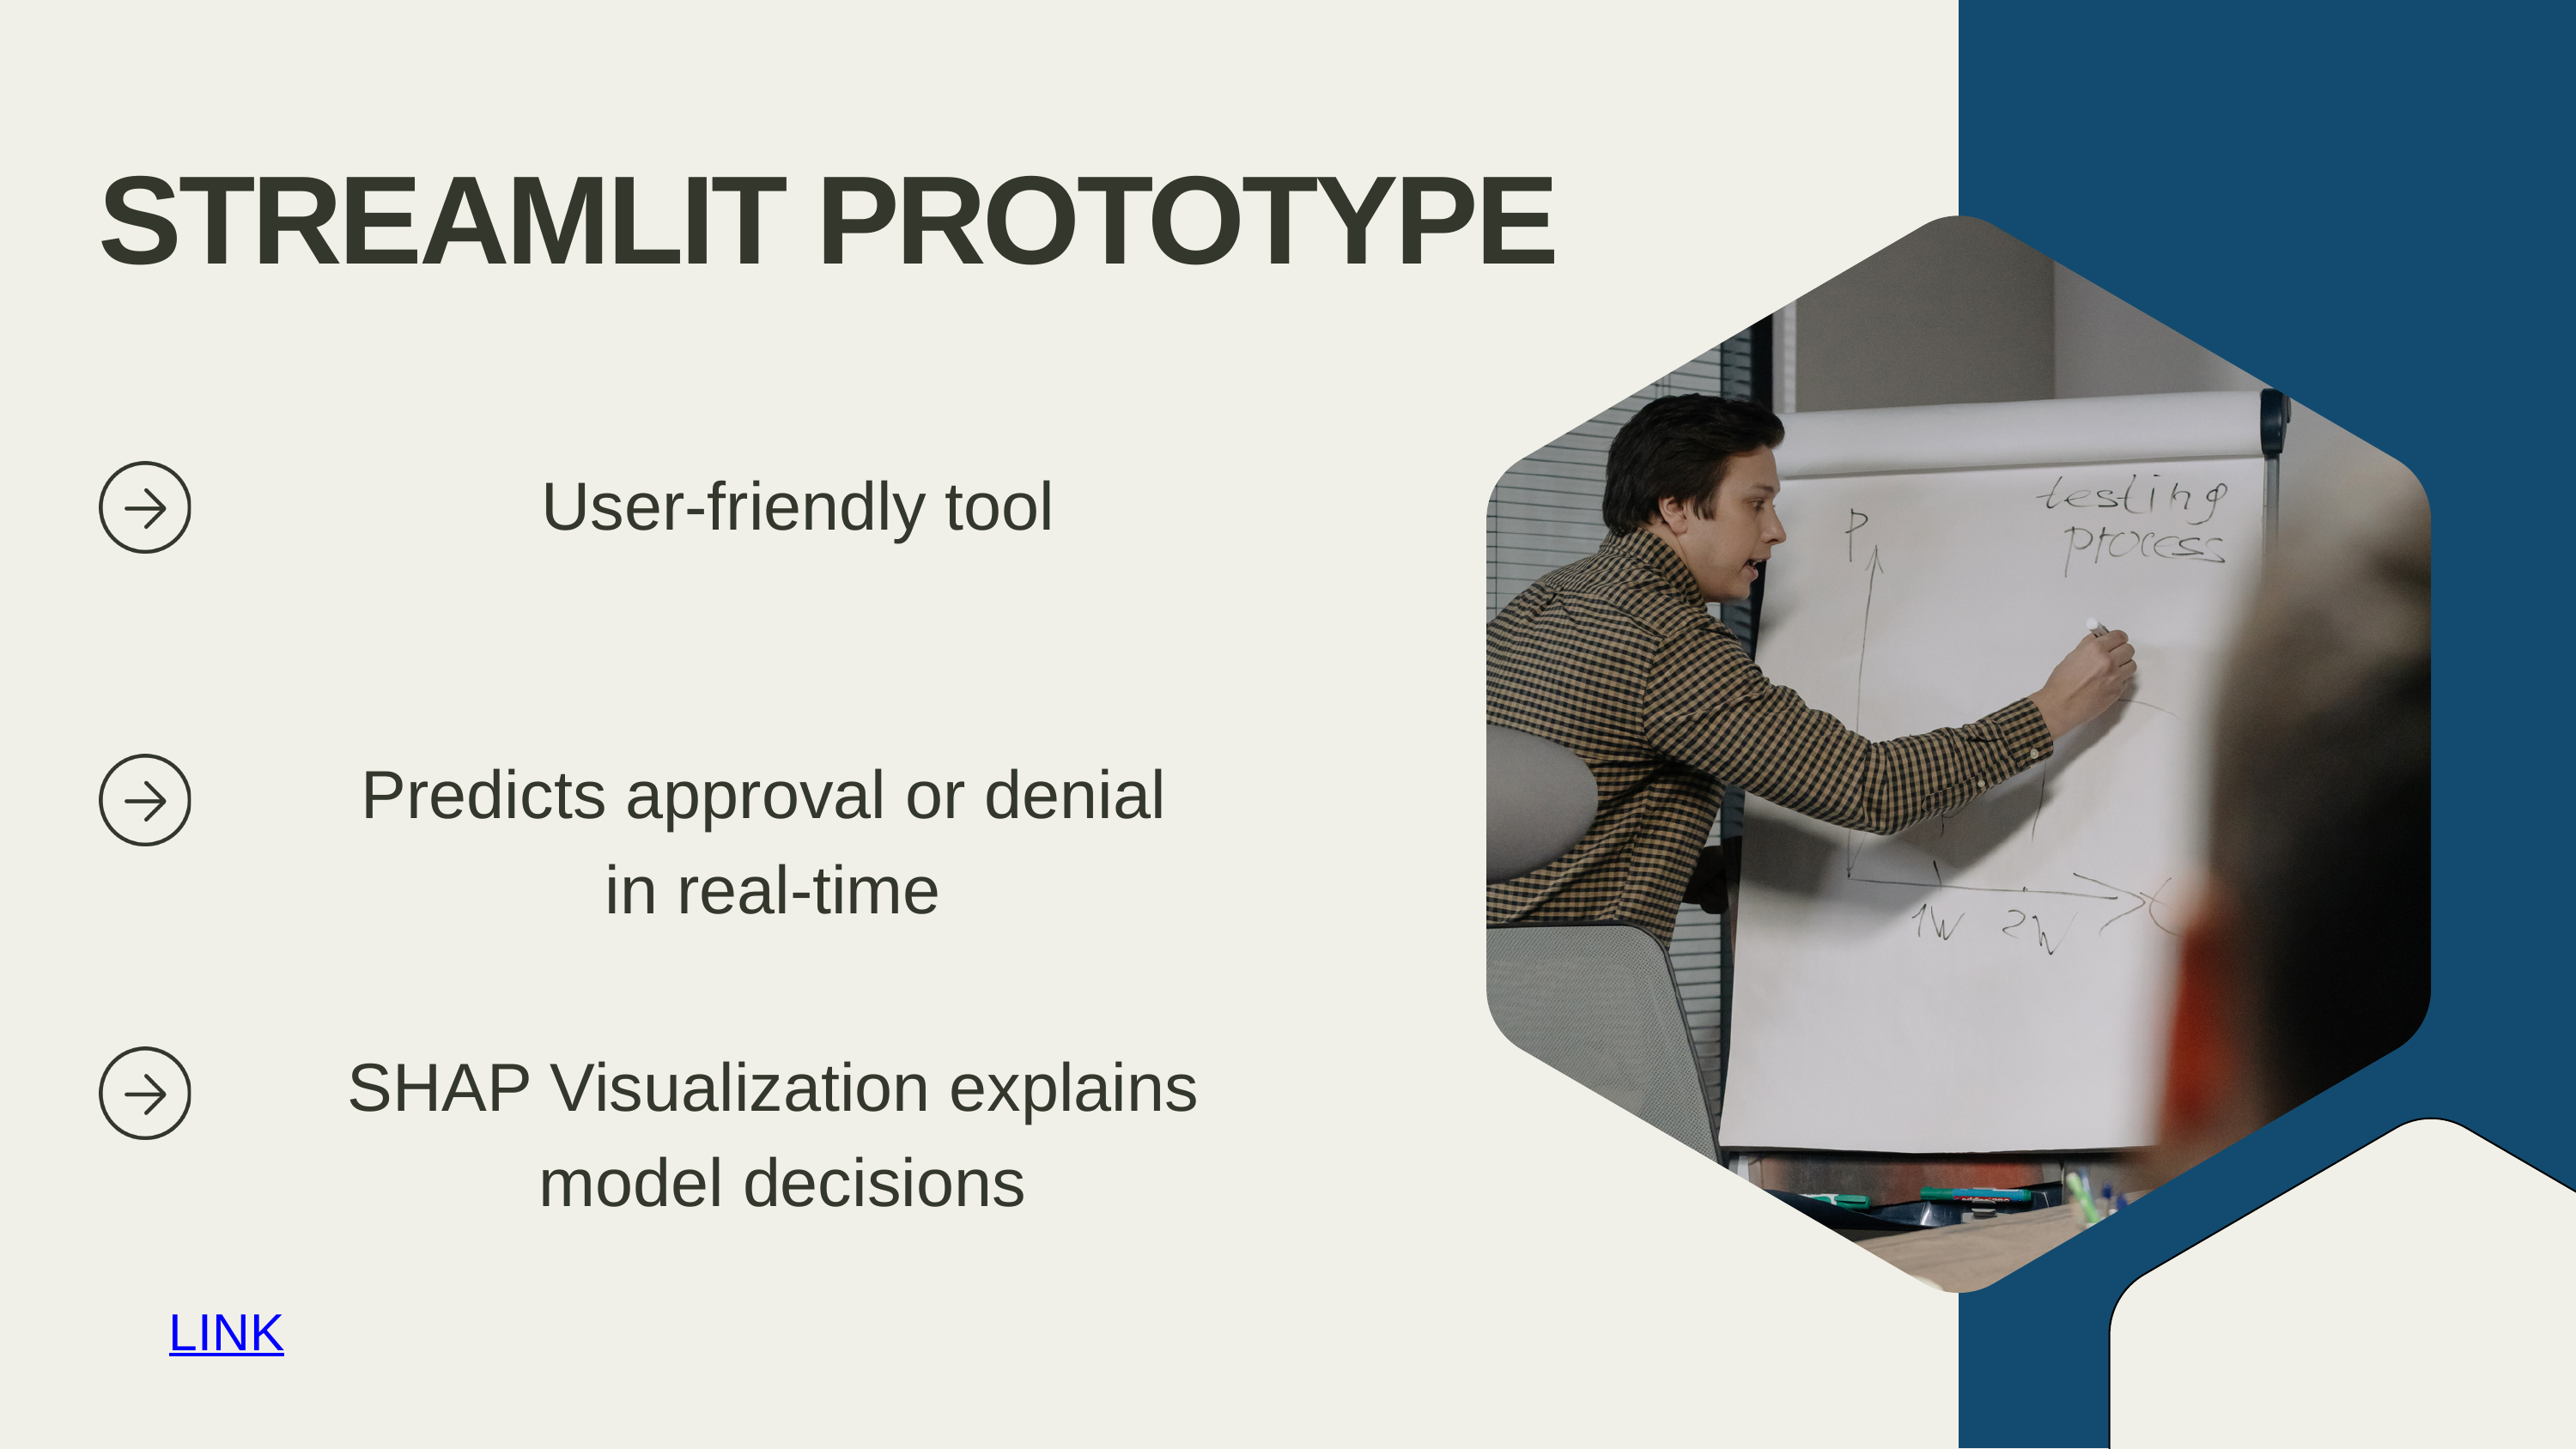

STREAMLIT PROTOTYPE

User-friendly tool

Predicts approval or denial
in real-time

SHAP Visualization explains
 model decisions

LINK